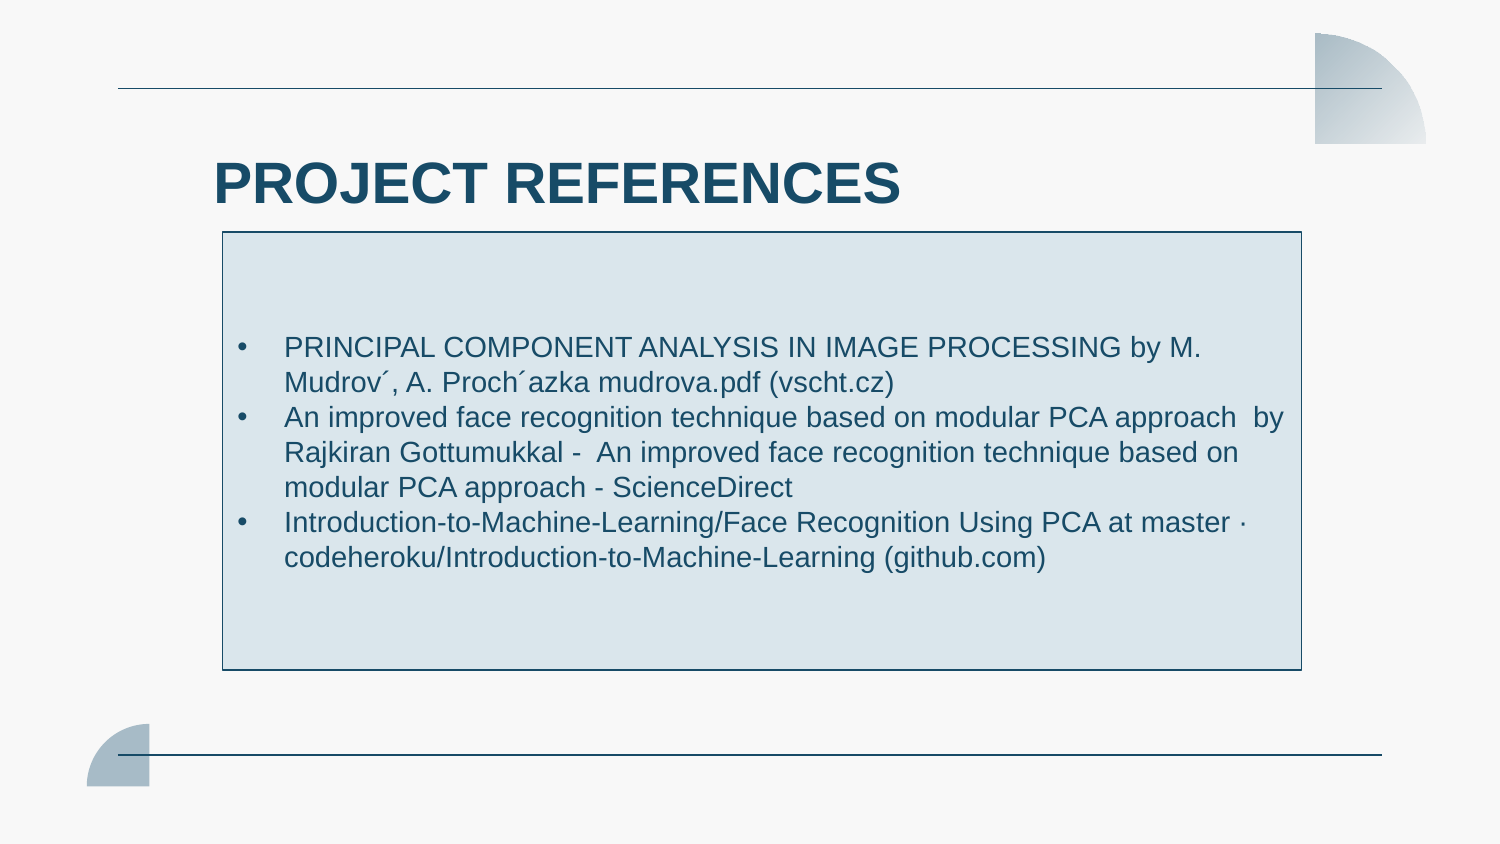

# PROJECT REFERENCES
PRINCIPAL COMPONENT ANALYSIS IN IMAGE PROCESSING by M. Mudrov´, A. Proch´azka mudrova.pdf (vscht.cz)
An improved face recognition technique based on modular PCA approach  by Rajkiran Gottumukkal -  An improved face recognition technique based on modular PCA approach - ScienceDirect
Introduction-to-Machine-Learning/Face Recognition Using PCA at master · codeheroku/Introduction-to-Machine-Learning (github.com)